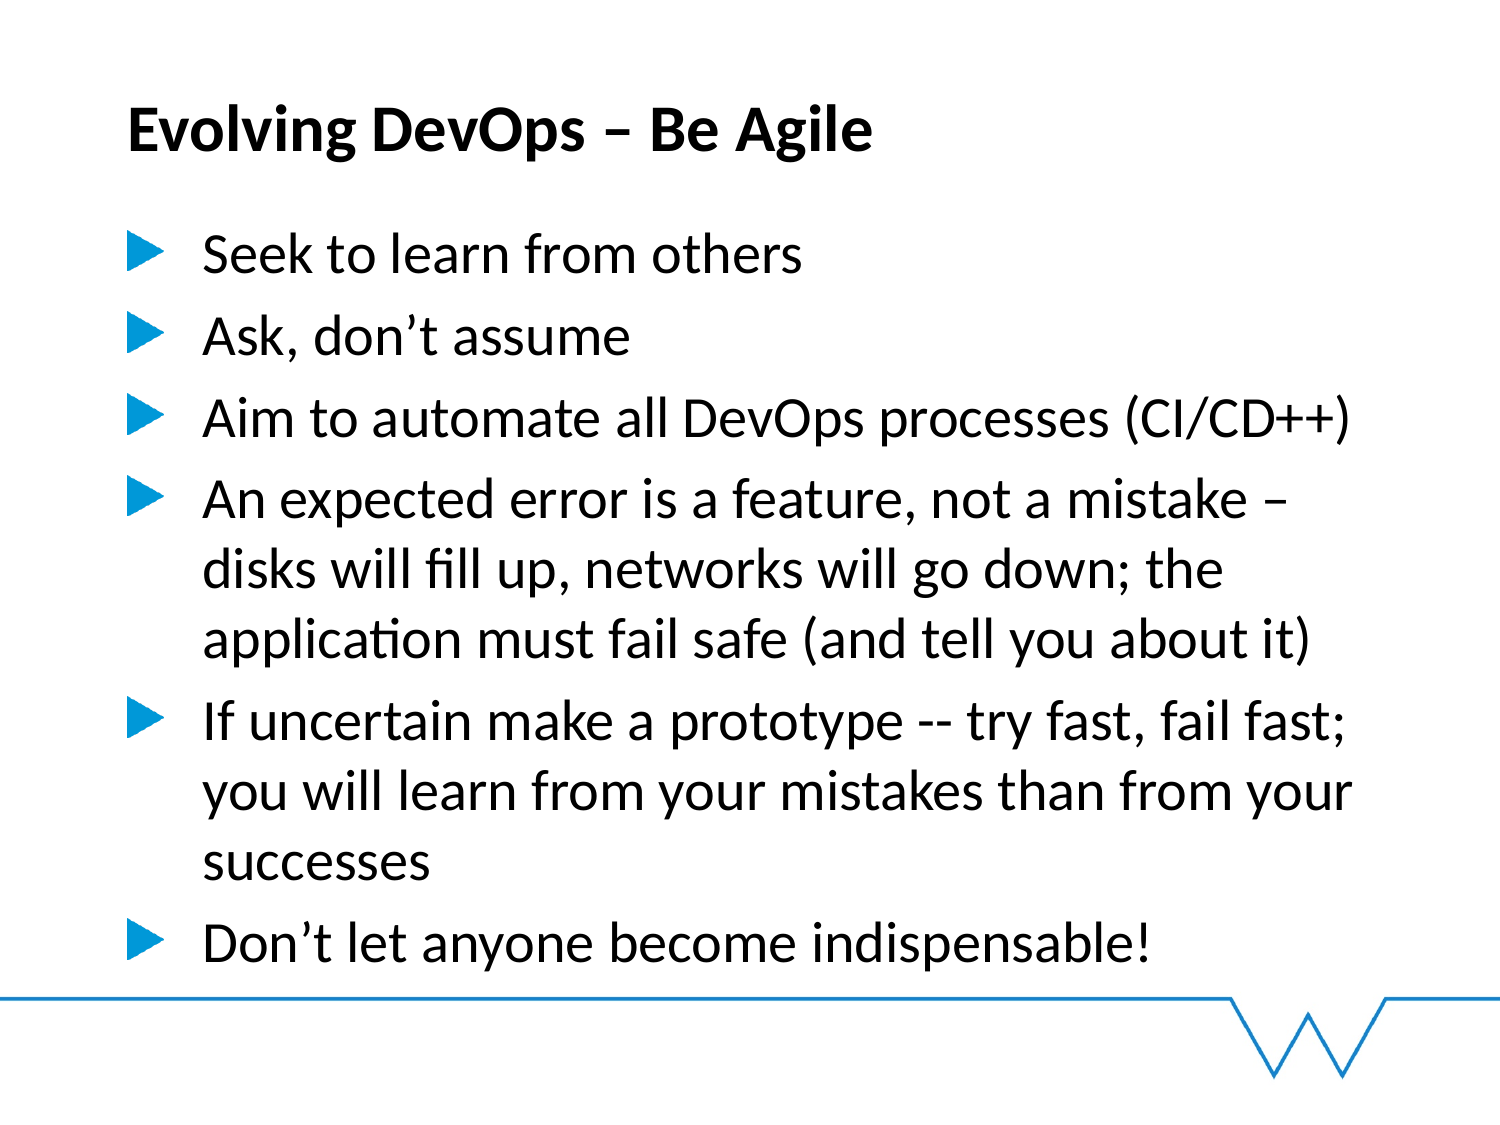

# Evolving DevOps – Be Agile
Seek to learn from others
Ask, don’t assume
Aim to automate all DevOps processes (CI/CD++)
An expected error is a feature, not a mistake – disks will fill up, networks will go down; the application must fail safe (and tell you about it)
If uncertain make a prototype -- try fast, fail fast; you will learn from your mistakes than from your successes
Don’t let anyone become indispensable!